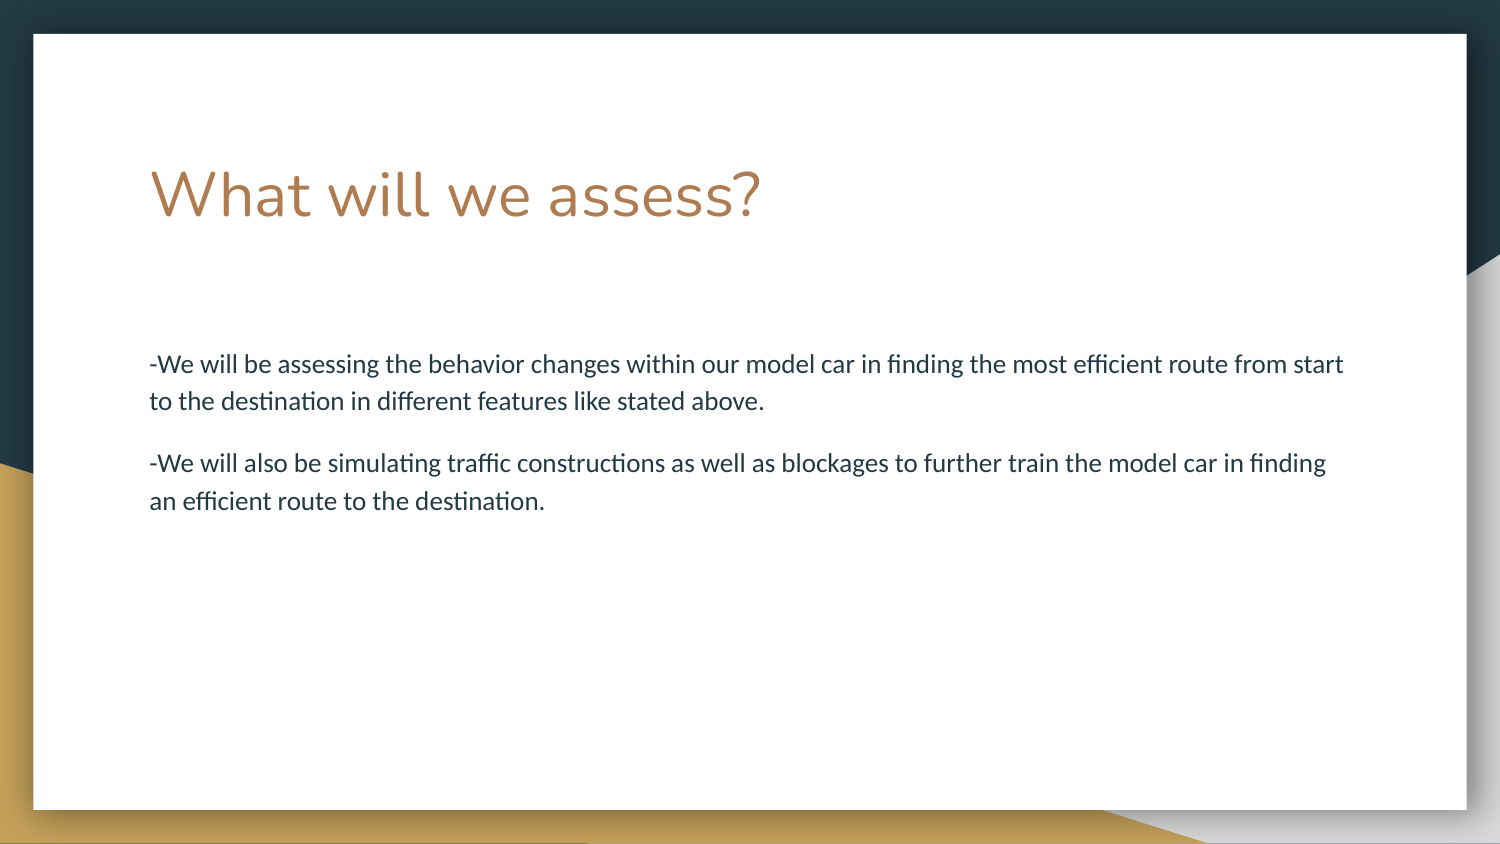

# What will we assess?
-We will be assessing the behavior changes within our model car in finding the most efficient route from start to the destination in different features like stated above.
-We will also be simulating traffic constructions as well as blockages to further train the model car in finding an efficient route to the destination.